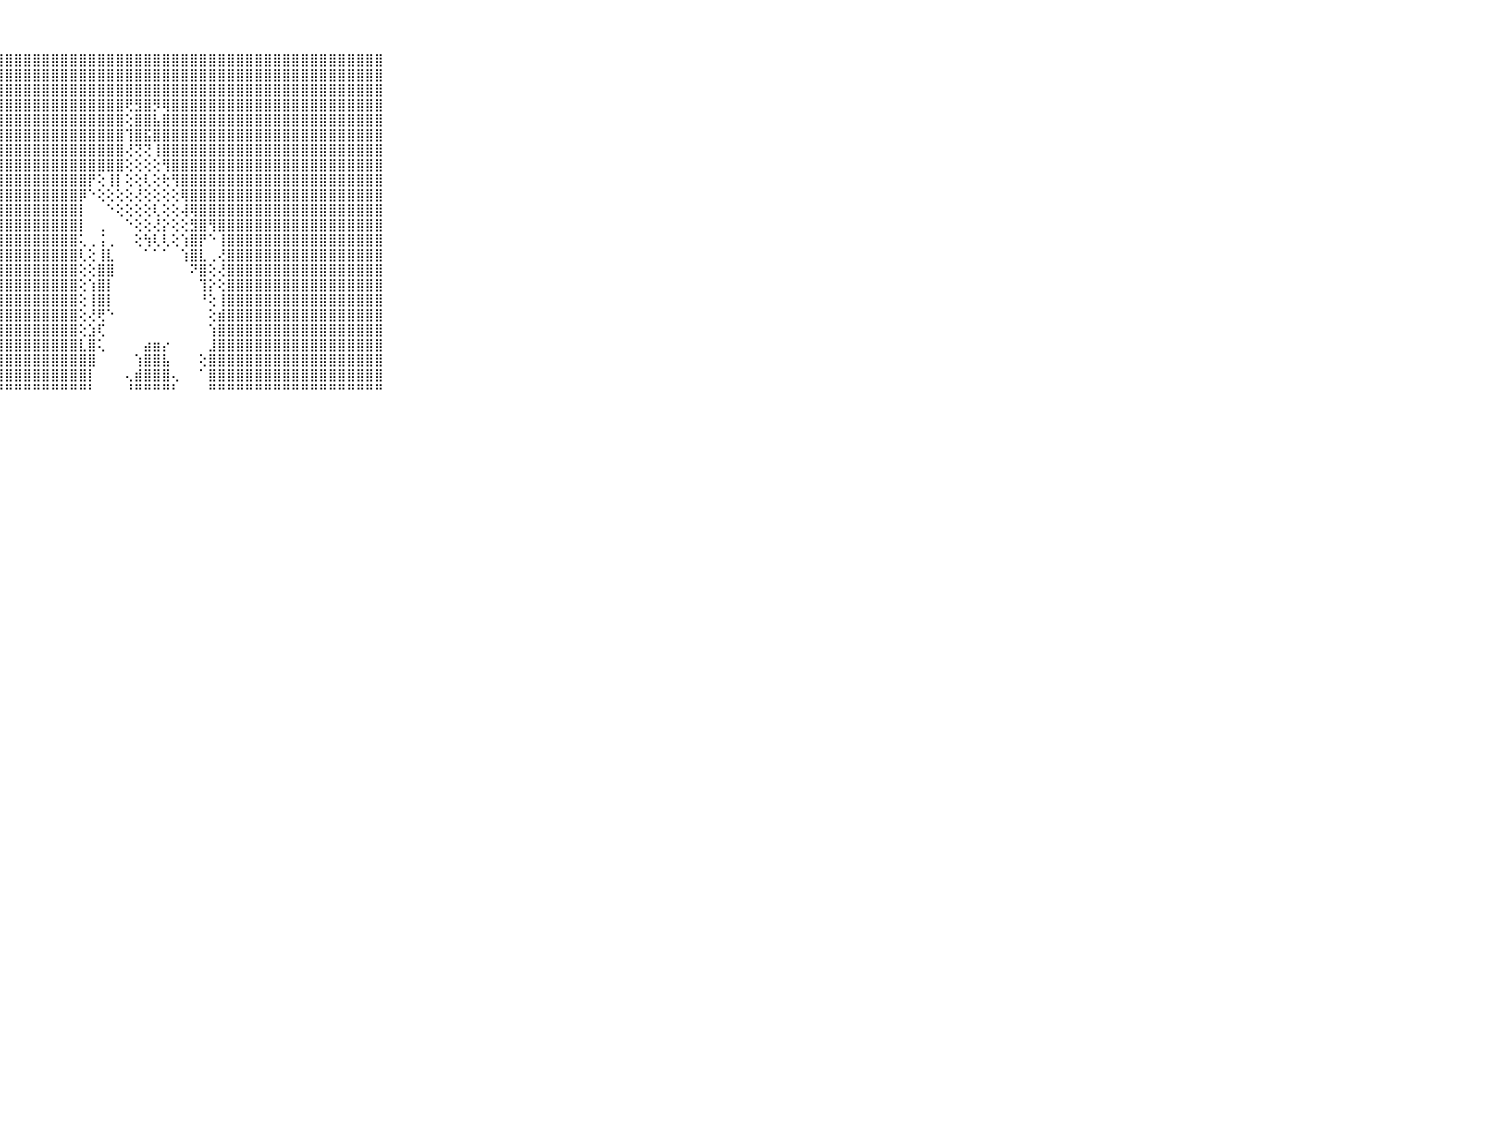

⠀⠀⠀⠀⠀⠀⠀⠀⠀⠀⠀⣿⣿⣿⣿⣿⣿⣿⣿⣿⣿⣿⣿⣿⣿⣿⣿⣿⣿⣿⣿⣿⣿⣿⣿⣿⣿⣿⣿⣿⣿⣿⣿⣿⣿⣿⣿⣿⣿⣿⣿⣿⣿⣿⣿⣿⣿⣿⣿⣿⣿⣿⣿⣿⣿⣿⣿⣿⣿⠀⠀⠀⠀⠀⠀⠀⠀⠀⠀⠀⠀
⠀⠀⠀⠀⠀⠀⠀⠀⠀⠀⠀⣿⣿⣿⣿⣿⣿⣿⣿⣿⣿⣿⣿⣿⣿⣿⣿⣿⣿⣿⣿⣿⣿⣿⣿⣿⣿⣿⣿⣿⣿⣿⣿⣿⣿⣿⣿⣿⣿⣿⣿⣿⣿⣿⣿⣿⣿⣿⣿⣿⣿⣿⣿⣿⣿⣿⣿⣿⣿⠀⠀⠀⠀⠀⠀⠀⠀⠀⠀⠀⠀
⠀⠀⠀⠀⠀⠀⠀⠀⠀⠀⠀⣿⣿⣿⣿⣿⣿⣿⣿⣿⣿⣿⣿⣿⣿⣿⣿⣿⣿⣿⣿⣿⣿⣿⣿⣿⣿⣿⣿⣿⣿⣿⣿⣿⣿⣿⣿⣿⣿⣿⣿⣿⣿⣿⣿⣿⣿⣿⣿⣿⣿⣿⣿⣿⣿⣿⣿⣿⣿⠀⠀⠀⠀⠀⠀⠀⠀⠀⠀⠀⠀
⠀⠀⠀⠀⠀⠀⠀⠀⠀⠀⠀⣿⣿⣿⣿⣿⣿⣿⣿⣿⣿⣿⣿⣿⣿⣿⣿⣿⣿⣿⣿⣿⣿⣿⣿⣿⣿⣿⣿⣿⣿⢟⣻⣿⡻⢿⣿⣿⣿⣿⣿⣿⣿⣿⣿⣿⣿⣿⣿⣿⣿⣿⣿⣿⣿⣿⣿⣿⣿⠀⠀⠀⠀⠀⠀⠀⠀⠀⠀⠀⠀
⠀⠀⠀⠀⠀⠀⠀⠀⠀⠀⠀⣿⣿⣿⣿⣿⣿⣿⣿⣿⣿⣿⣿⣿⣿⣿⣿⣿⣿⣿⣿⣿⣿⣿⣿⣿⣿⣿⣿⣿⣿⢕⣿⣿⣧⣿⣿⣿⣿⣿⣿⣿⣿⣿⣿⣿⣿⣿⣿⣿⣿⣿⣿⣿⣿⣿⣿⣿⣿⠀⠀⠀⠀⠀⠀⠀⠀⠀⠀⠀⠀
⠀⠀⠀⠀⠀⠀⠀⠀⠀⠀⠀⣿⣿⣿⣿⣿⣿⣿⣿⣿⣿⣿⣿⣿⣿⣿⣿⣿⣿⣿⣿⣿⣿⣿⣿⣿⣿⣿⣿⣿⣿⢹⣿⣯⣿⣿⣿⣿⣿⣿⣿⣿⣿⣿⣿⣿⣿⣿⣿⣿⣿⣿⣿⣿⣿⣿⣿⣿⣿⠀⠀⠀⠀⠀⠀⠀⠀⠀⠀⠀⠀
⠀⠀⠀⠀⠀⠀⠀⠀⠀⠀⠀⣿⣿⣿⣿⣿⣿⣿⣿⣿⣿⣿⣿⣿⣿⣿⣿⣿⣿⣿⣿⣿⣿⣿⣿⣿⣿⣿⣿⣿⣿⢜⢝⢝⢸⣿⣿⣿⣿⣿⣿⣿⣿⣿⣿⣿⣿⣿⣿⣿⣿⣿⣿⣿⣿⣿⣿⣿⣿⠀⠀⠀⠀⠀⠀⠀⠀⠀⠀⠀⠀
⠀⠀⠀⠀⠀⠀⠀⠀⠀⠀⠀⣿⣿⣿⣿⣿⣿⣿⣿⣿⣿⣿⣿⣿⣿⣿⣿⣿⣿⣿⣿⣿⣿⣿⣿⣿⣿⣿⣿⣿⣿⢕⢕⢕⢕⢻⣿⣿⣿⣿⣿⣿⣿⣿⣿⣿⣿⣿⣿⣿⣿⣿⣿⣿⣿⣿⣿⣿⣿⠀⠀⠀⠀⠀⠀⠀⠀⠀⠀⠀⠀
⠀⠀⠀⠀⠀⠀⠀⠀⠀⠀⠀⣿⣿⣿⣿⣿⣿⣿⣿⣿⣿⣿⣿⣿⣿⣿⣿⣿⣿⣿⣿⣿⣿⣿⣿⣿⣿⡟⢕⢸⡇⢕⢕⢇⢕⢗⢻⣿⣿⣿⣿⣿⣿⣿⣿⣿⣿⣿⣿⣿⣿⣿⣿⣿⣿⣿⣿⣿⣿⠀⠀⠀⠀⠀⠀⠀⠀⠀⠀⠀⠀
⠀⠀⠀⠀⠀⠀⠀⠀⠀⠀⠀⣿⣿⣿⣿⣿⣿⣿⣿⣿⣿⣿⣿⣿⣿⣿⣿⣿⣿⣿⣿⣿⣿⣿⣿⣿⡿⠑⢕⢕⢕⢕⢜⢕⢕⢕⢕⢿⣿⣿⣿⣿⣿⣿⣿⣿⣿⣿⣿⣿⣿⣿⣿⣿⣿⣿⣿⣿⣿⠀⠀⠀⠀⠀⠀⠀⠀⠀⠀⠀⠀
⠀⠀⠀⠀⠀⠀⠀⠀⠀⠀⠀⣿⣿⣿⣿⣿⣿⣿⣿⣿⣿⣿⣿⣿⣿⣿⣿⣿⣿⣿⣿⣿⣿⣿⣿⣿⡇⠀⠀⠑⢕⢕⢕⢕⢇⢕⢕⢼⢿⣿⣿⣿⣿⣿⣿⣿⣿⣿⣿⣿⣿⣿⣿⣿⣿⣿⣿⣿⣿⠀⠀⠀⠀⠀⠀⠀⠀⠀⠀⠀⠀
⠀⠀⠀⠀⠀⠀⠀⠀⠀⠀⠀⣿⣿⣿⣿⣿⣿⣿⣿⣿⣿⣿⣿⣿⣿⣿⣿⣿⣿⣿⣿⣿⣿⣿⣿⣿⡇⠀⢀⠀⠀⠑⢕⢕⢜⡕⢕⢕⣻⣿⢻⣿⣿⣿⣿⣿⣿⣿⣿⣿⣿⣿⣿⣿⣿⣿⣿⣿⣿⠀⠀⠀⠀⠀⠀⠀⠀⠀⠀⠀⠀
⠀⠀⠀⠀⠀⠀⠀⠀⠀⠀⠀⣿⣿⣿⣿⣿⣿⣿⣿⣿⣿⣿⣿⣿⣿⣿⣿⣿⣿⣿⣿⣿⣿⣿⣿⣿⢅⢀⢨⢀⠀⠀⢕⢳⢇⢇⢕⢱⣿⡟⠑⢸⣿⣿⣿⣿⣿⣿⣿⣿⣿⣿⣿⣿⣿⣿⣿⣿⣿⠀⠀⠀⠀⠀⠀⠀⠀⠀⠀⠀⠀
⠀⠀⠀⠀⠀⠀⠀⠀⠀⠀⠀⣿⣿⣿⣿⣿⣿⣿⣿⣿⣿⣿⣿⣿⣿⣿⣿⣿⣿⣿⣿⣿⣿⣿⣿⣿⢇⢕⢸⣇⠀⠀⠀⠁⠁⠁⠀⢱⣿⣇⢀⢜⣿⣿⣿⣿⣿⣿⣿⣿⣿⣿⣿⣿⣿⣿⣿⣿⣿⠀⠀⠀⠀⠀⠀⠀⠀⠀⠀⠀⠀
⠀⠀⠀⠀⠀⠀⠀⠀⠀⠀⠀⣿⣿⣿⣿⣿⣿⣿⣿⣿⣿⣿⣿⣿⣿⣿⣿⣿⣿⣿⣿⣿⣿⣿⣿⣿⢕⢕⣿⣿⠀⠀⠀⠀⠀⠀⠀⠀⠝⣿⢕⢜⣿⣿⣿⣿⣿⣿⣿⣿⣿⣿⣿⣿⣿⣿⣿⣿⣿⠀⠀⠀⠀⠀⠀⠀⠀⠀⠀⠀⠀
⠀⠀⠀⠀⠀⠀⠀⠀⠀⠀⠀⣿⣿⣿⣿⣿⣿⣿⣿⣿⣿⣿⣿⣿⣿⣿⣿⣿⣿⣿⣿⣿⣿⣿⣿⣿⢕⢱⣿⡇⠀⠀⠀⠀⠀⠀⠀⠀⠀⢹⡕⢕⣿⣿⣿⣿⣿⣿⣿⣿⣿⣿⣿⣿⣿⣿⣿⣿⣿⠀⠀⠀⠀⠀⠀⠀⠀⠀⠀⠀⠀
⠀⠀⠀⠀⠀⠀⠀⠀⠀⠀⠀⣿⣿⣿⣿⣿⣿⣿⣿⣿⣿⣿⣿⣿⣿⣿⣿⣿⣿⣿⣿⣿⣿⣿⣿⣿⢕⢸⣿⡇⠀⠀⠀⠀⠀⠀⠀⠀⠀⠘⢕⢸⣿⣿⣿⣿⣿⣿⣿⣿⣿⣿⣿⣿⣿⣿⣿⣿⣿⠀⠀⠀⠀⠀⠀⠀⠀⠀⠀⠀⠀
⠀⠀⠀⠀⠀⠀⠀⠀⠀⠀⠀⣿⣿⣿⣿⣿⣿⣿⣿⣿⣿⣿⣿⣿⣿⣿⣿⣿⣿⣿⣿⣿⣿⣿⣿⣿⢕⢜⢟⠑⠀⠀⠀⠀⠀⠀⠀⠀⠀⠀⢕⣾⣿⣿⣿⣿⣿⣿⣿⣿⣿⣿⣿⣿⣿⣿⣿⣿⣿⠀⠀⠀⠀⠀⠀⠀⠀⠀⠀⠀⠀
⠀⠀⠀⠀⠀⠀⠀⠀⠀⠀⠀⣿⣿⣿⣿⣿⣿⣿⣿⣿⣿⣿⣿⣿⣿⣿⣿⣿⣿⣿⣿⣿⣿⣿⣿⣿⢕⣱⢏⠀⠀⠀⠀⠀⠀⠀⠀⠀⠀⠀⢱⣿⣿⣿⣿⣿⣿⣿⣿⣿⣿⣿⣿⣿⣿⣿⣿⣿⣿⠀⠀⠀⠀⠀⠀⠀⠀⠀⠀⠀⠀
⠀⠀⠀⠀⠀⠀⠀⠀⠀⠀⠀⣿⣿⣿⣿⣿⣿⣿⣿⣿⣿⣿⣿⣿⣿⣿⣿⣿⣿⣿⣿⣿⣿⣿⣿⣿⣇⣿⢅⠀⠀⠀⠀⣴⣶⡔⠀⠀⠀⠀⣸⣿⣿⣿⣿⣿⣿⣿⣿⣿⣿⣿⣿⣿⣿⣿⣿⣿⣿⠀⠀⠀⠀⠀⠀⠀⠀⠀⠀⠀⠀
⠀⠀⠀⠀⠀⠀⠀⠀⠀⠀⠀⣿⣿⣿⣿⣿⣿⣿⣿⣿⣿⣿⣿⣿⣿⣿⣿⣿⣿⣿⣿⣿⣿⣿⣿⣿⣿⣿⠀⠀⠀⠀⢱⣿⣿⣧⠀⠀⠀⢕⣿⣿⣿⣿⣿⣿⣿⣿⣿⣿⣿⣿⣿⣿⣿⣿⣿⣿⣿⠀⠀⠀⠀⠀⠀⠀⠀⠀⠀⠀⠀
⠀⠀⠀⠀⠀⠀⠀⠀⠀⠀⠀⣿⣿⣿⣿⣿⣿⣿⣿⣿⣿⣿⣿⣿⣿⣿⣿⣿⣿⣿⣿⣿⣿⣿⣿⣿⣿⡇⠀⠀⠀⢄⣾⣿⣿⣿⢄⠀⠀⠁⣿⣿⣿⣿⣿⣿⣿⣿⣿⣿⣿⣿⣿⣿⣿⣿⣿⣿⣿⠀⠀⠀⠀⠀⠀⠀⠀⠀⠀⠀⠀
⠀⠀⠀⠀⠀⠀⠀⠀⠀⠀⠀⠛⠛⠛⠛⠛⠛⠛⠛⠛⠛⠛⠛⠛⠛⠛⠛⠛⠛⠛⠛⠛⠛⠛⠛⠛⠛⠃⠀⠀⠀⠘⠛⠛⠛⠛⠃⠀⠀⠀⠛⠛⠛⠛⠛⠛⠛⠛⠛⠛⠛⠛⠛⠛⠛⠛⠛⠛⠛⠀⠀⠀⠀⠀⠀⠀⠀⠀⠀⠀⠀